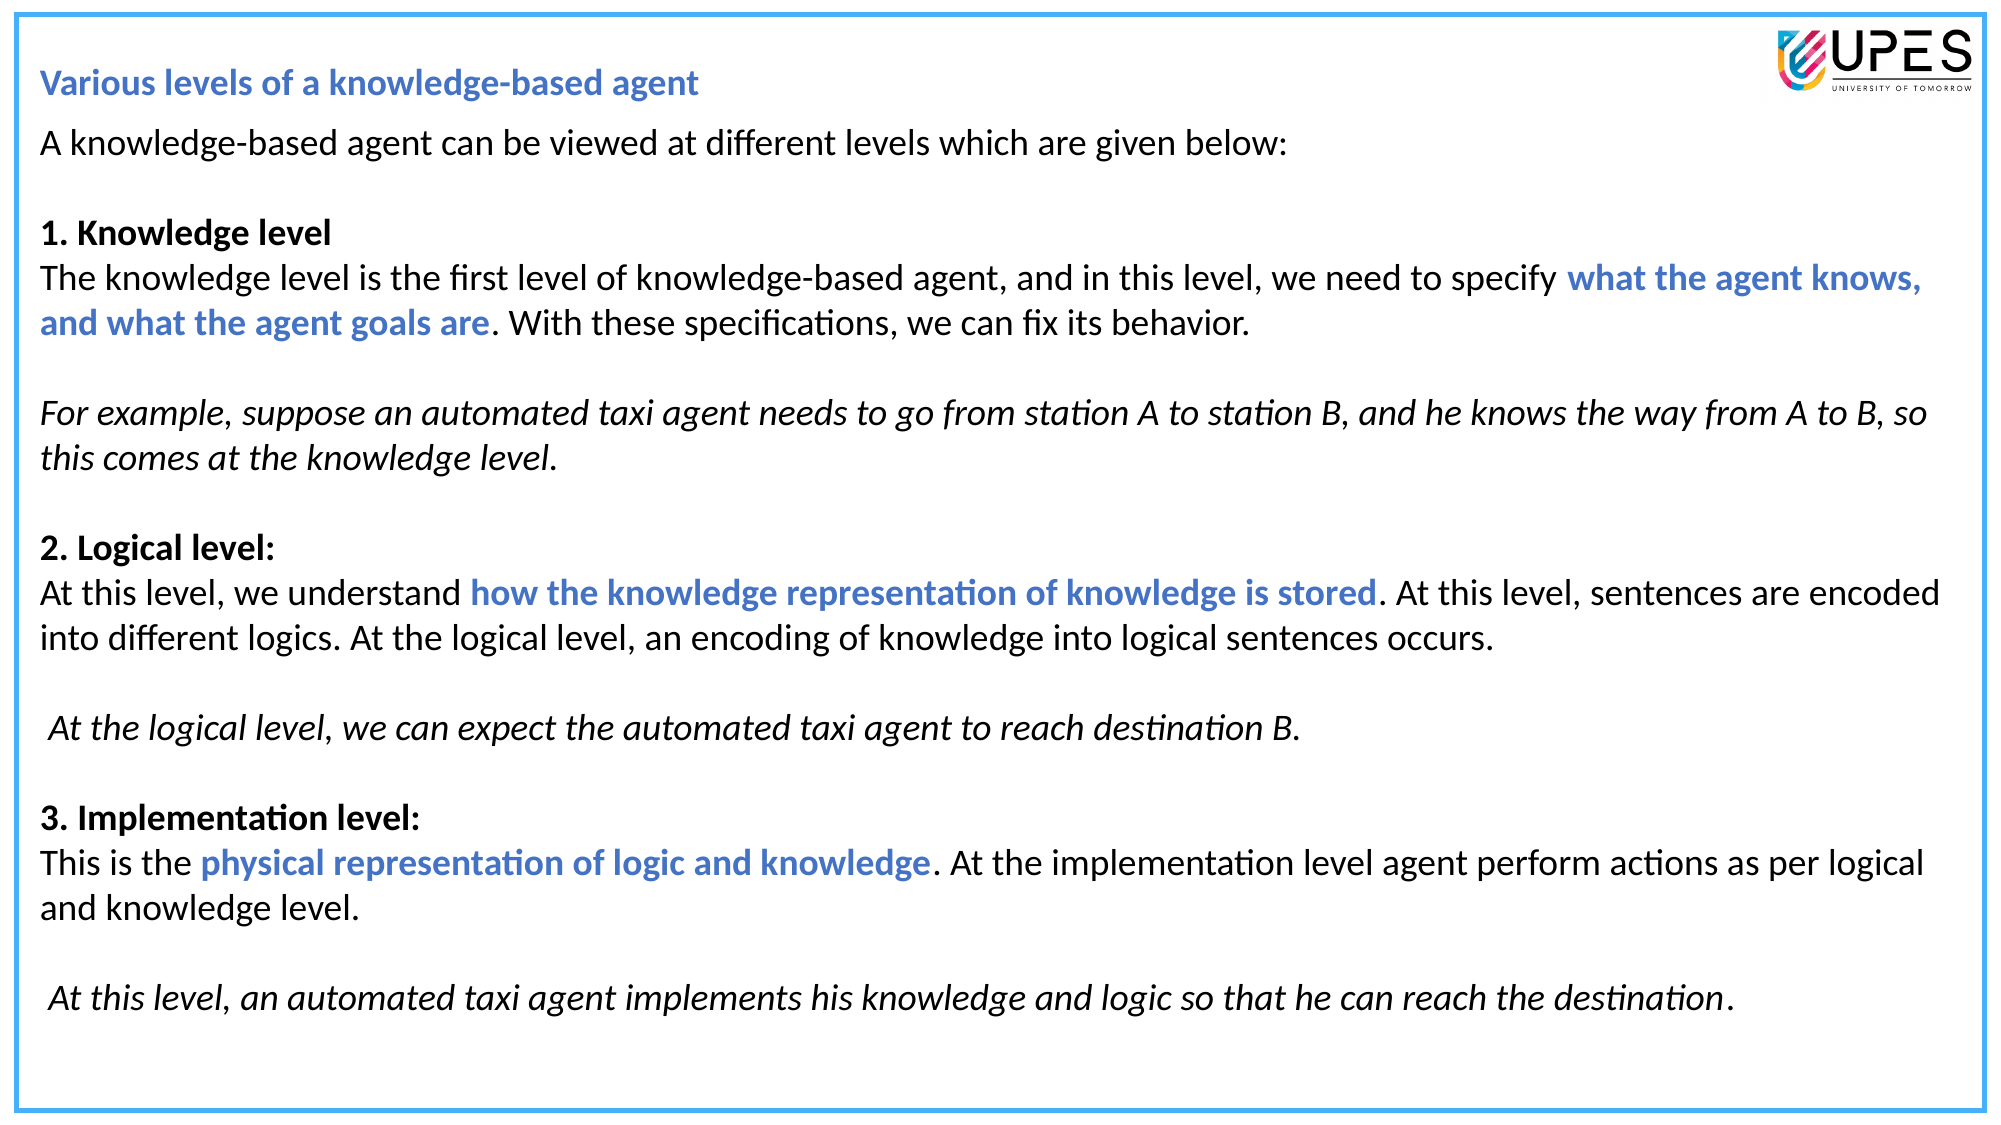

Various levels of a knowledge-based agent
A knowledge-based agent can be viewed at different levels which are given below:

1. Knowledge level
The knowledge level is the first level of knowledge-based agent, and in this level, we need to specify what the agent knows, and what the agent goals are. With these specifications, we can fix its behavior.

For example, suppose an automated taxi agent needs to go from station A to station B, and he knows the way from A to B, so this comes at the knowledge level.

2. Logical level:
At this level, we understand how the knowledge representation of knowledge is stored. At this level, sentences are encoded into different logics. At the logical level, an encoding of knowledge into logical sentences occurs.

 At the logical level, we can expect the automated taxi agent to reach destination B.

3. Implementation level:
This is the physical representation of logic and knowledge. At the implementation level agent perform actions as per logical and knowledge level.

 At this level, an automated taxi agent implements his knowledge and logic so that he can reach the destination.